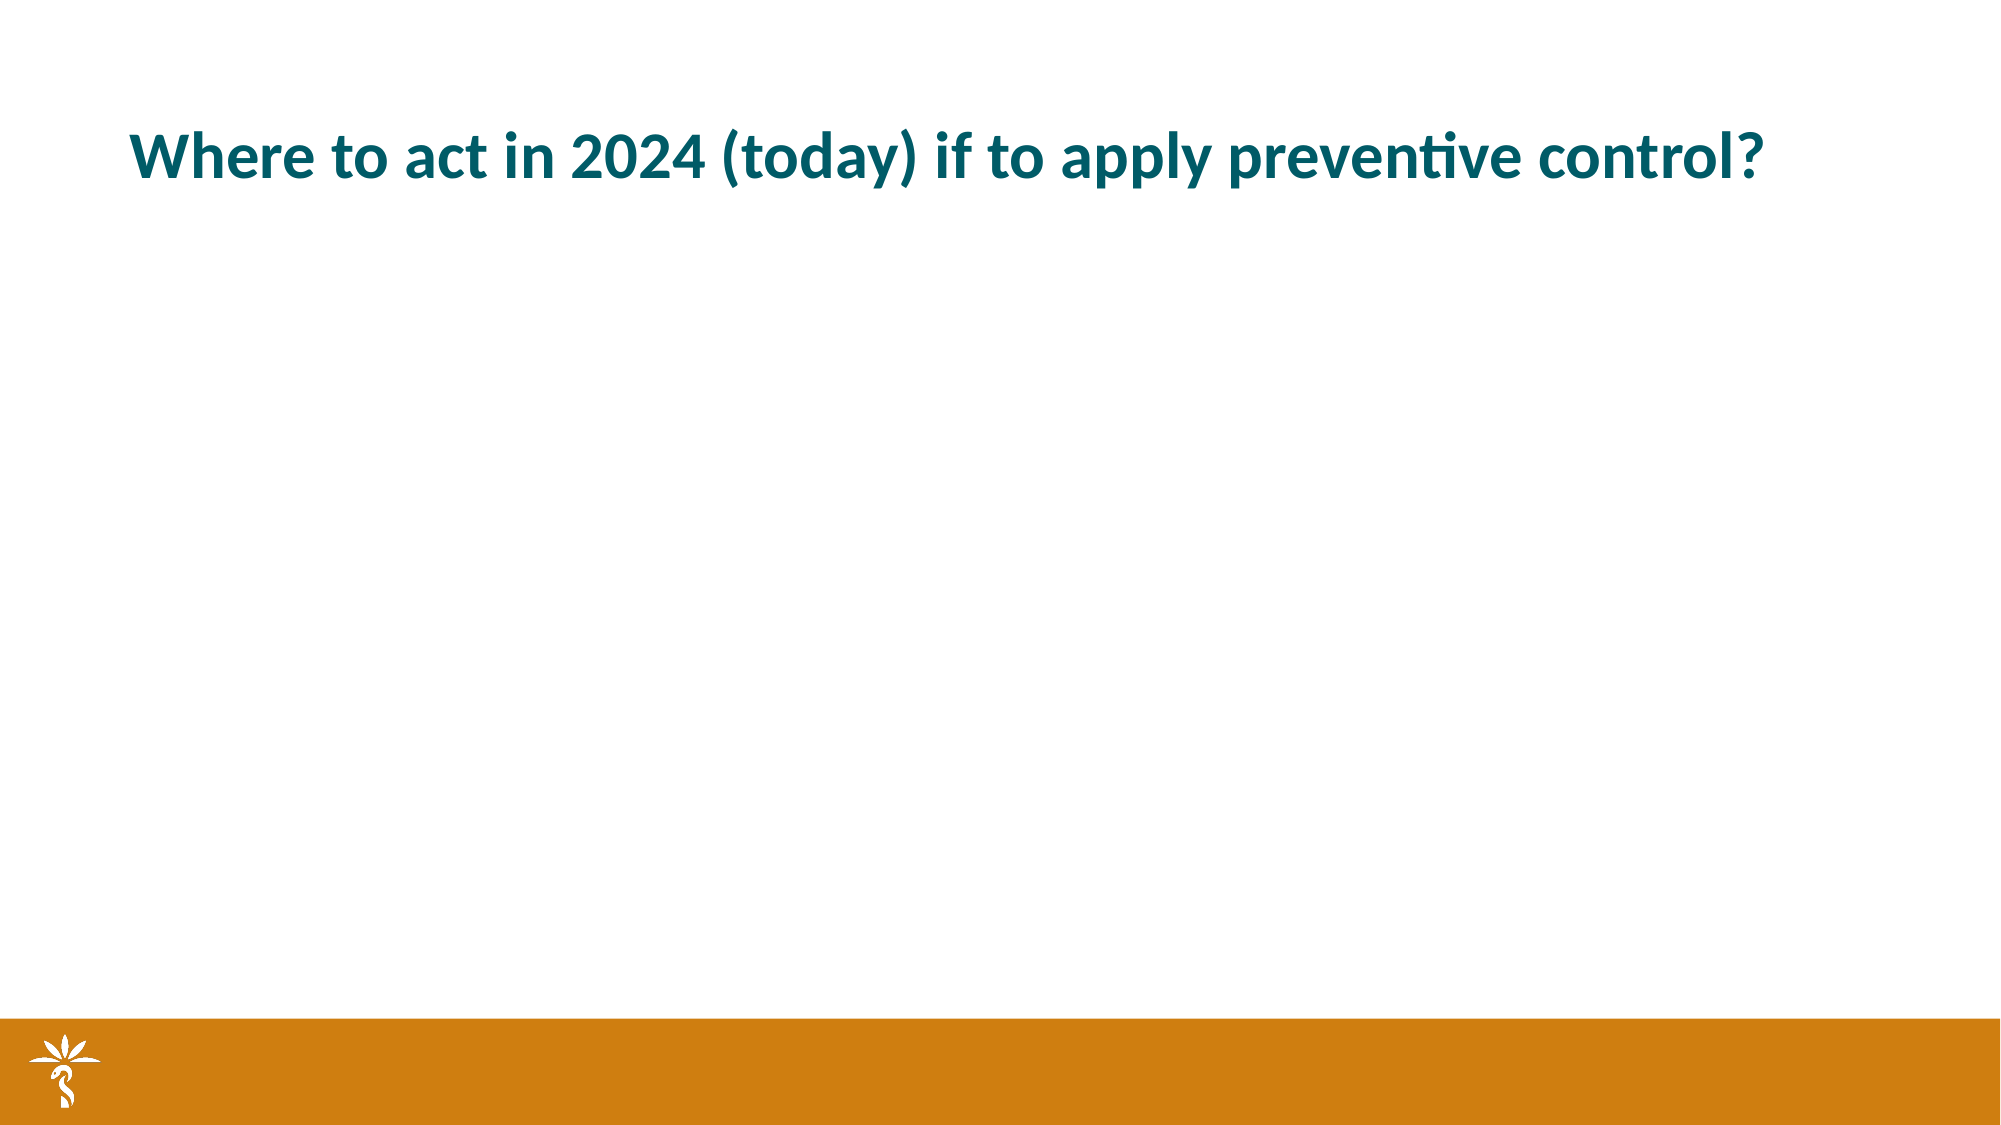

# Where to act in 2024 (today) if to apply preventive control?